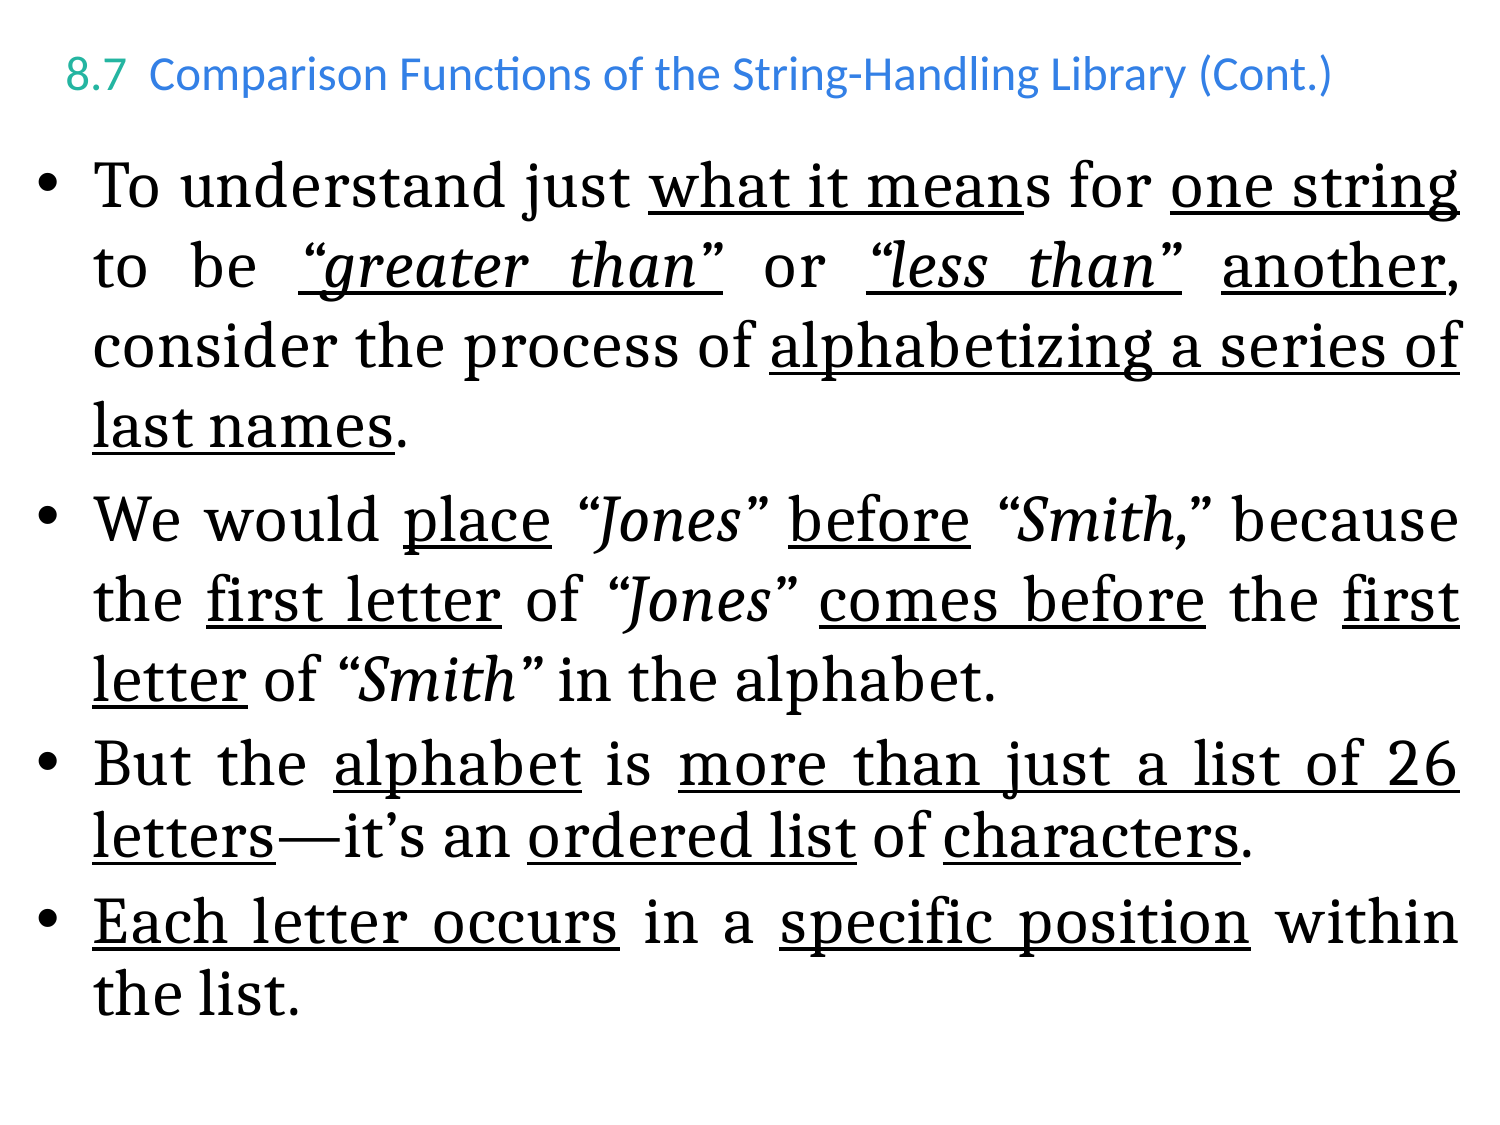

# 8.7  Comparison Functions of the String-Handling Library (Cont.)
To understand just what it means for one string to be “greater than” or “less than” another, consider the process of alphabetizing a series of last names.
We would place “Jones” before “Smith,” because the first letter of “Jones” comes before the first letter of “Smith” in the alphabet.
But the alphabet is more than just a list of 26 letters—it’s an ordered list of characters.
Each letter occurs in a specific position within the list.